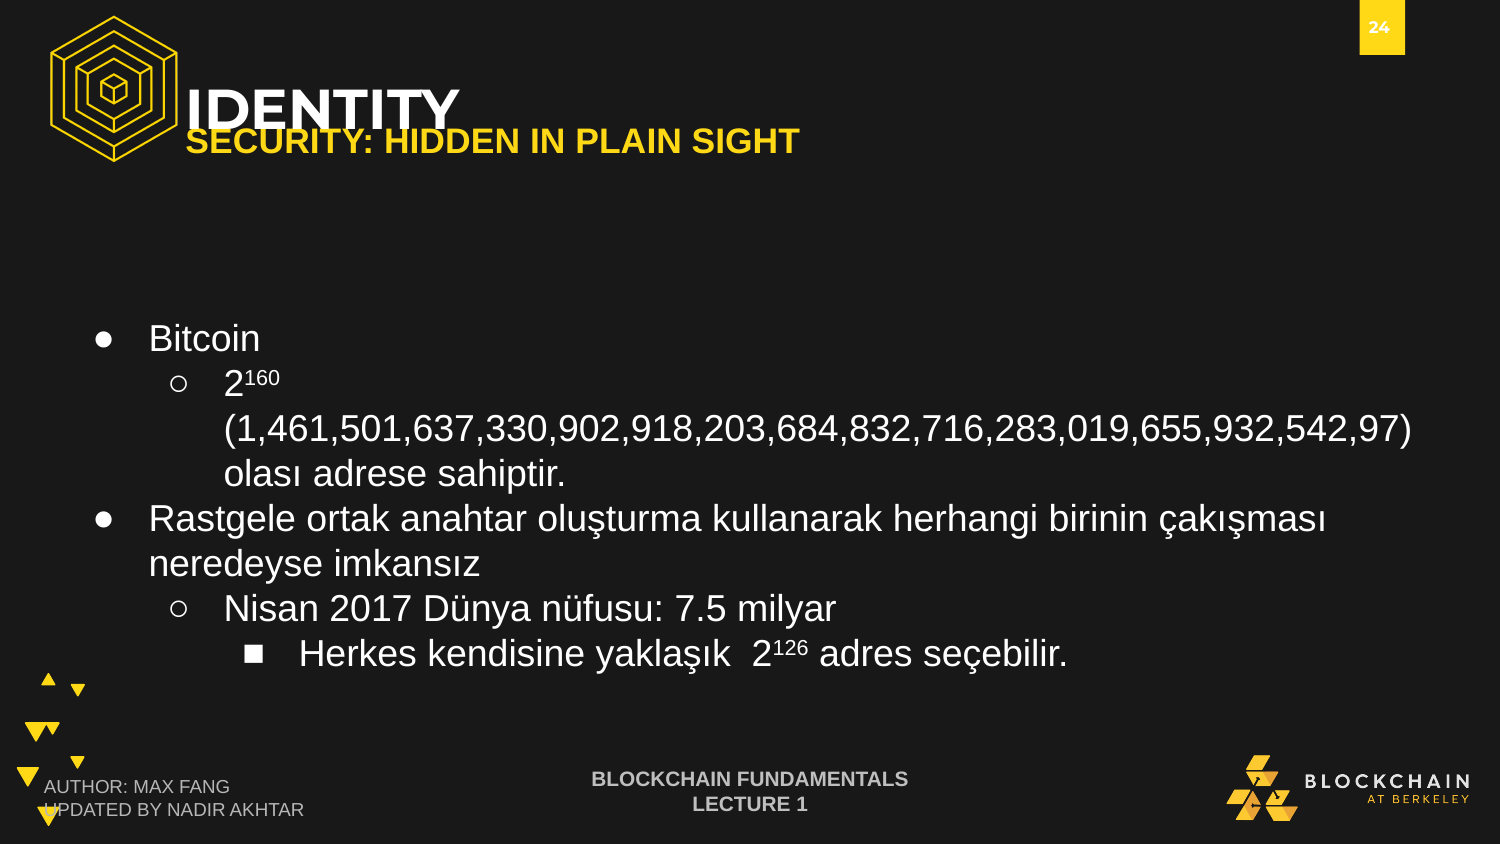

IDENTITY
SECURITY: HIDDEN IN PLAIN SIGHT

Bitcoin
2160 (1,461,501,637,330,902,918,203,684,832,716,283,019,655,932,542,97) olası adrese sahiptir.
Rastgele ortak anahtar oluşturma kullanarak herhangi birinin çakışması neredeyse imkansız
Nisan 2017 Dünya nüfusu: 7.5 milyar
Herkes kendisine yaklaşık  2126 adres seçebilir.

AUTHOR: MAX FANG
UPDATED BY NADIR AKHTAR
BLOCKCHAIN FUNDAMENTALS LECTURE 1